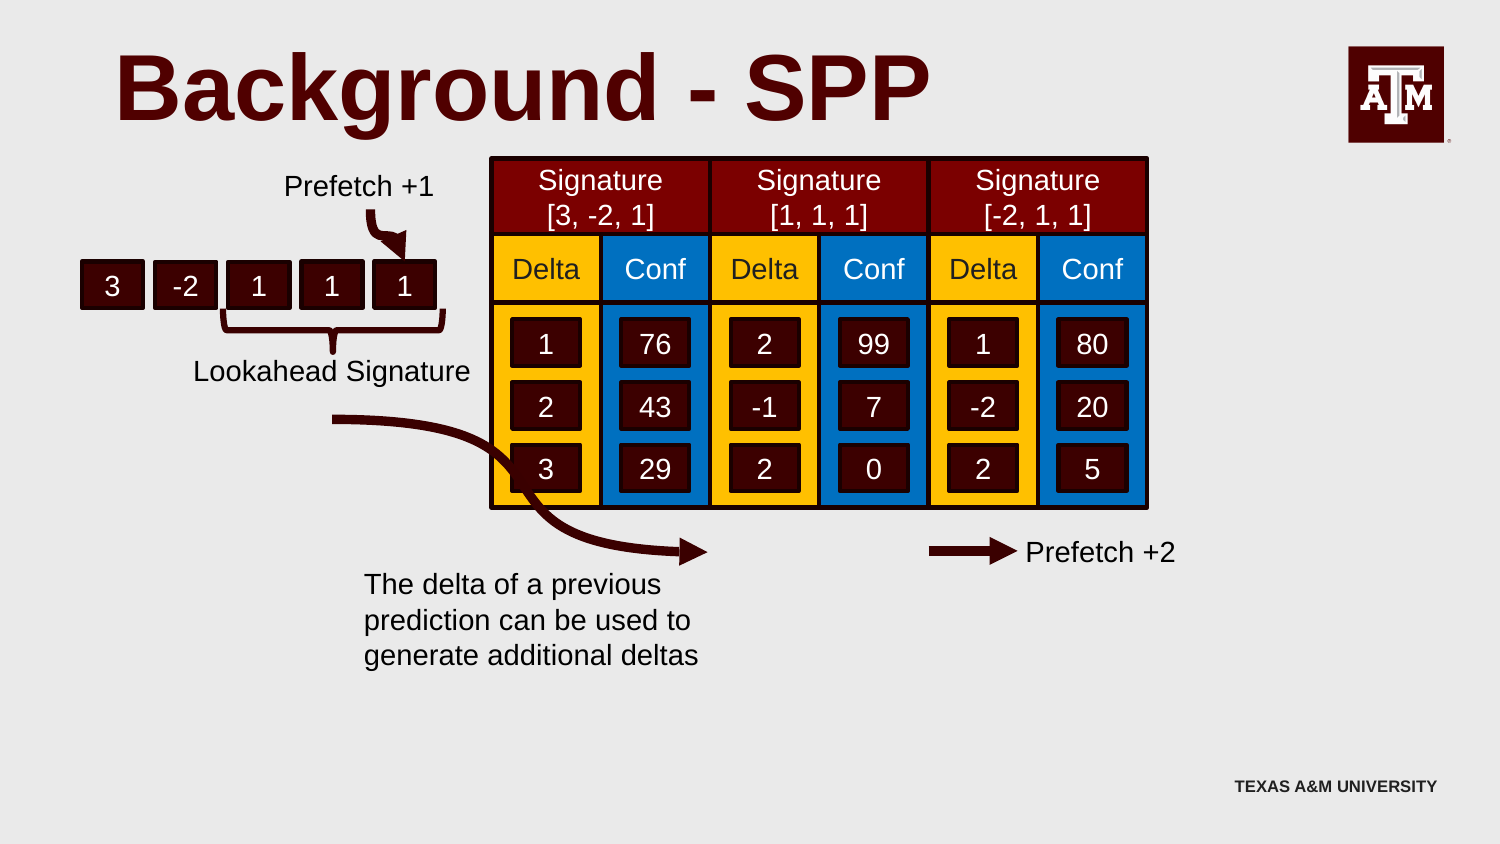

# Background - SPP
Signature
[-2, 1, 1]
Signature
[3, -2, 1]
Signature
[1, 1, 1]
Prefetch +1

Delta
Conf
Delta
Conf
Delta
Conf
3
1
1
-2
1

1
76
2
99
1
80
Lookahead Signature
2
43
-1
7
-2
20
3
29
2
0
2
5
Prefetch +2
The delta of a previous prediction can be used to generate additional deltas